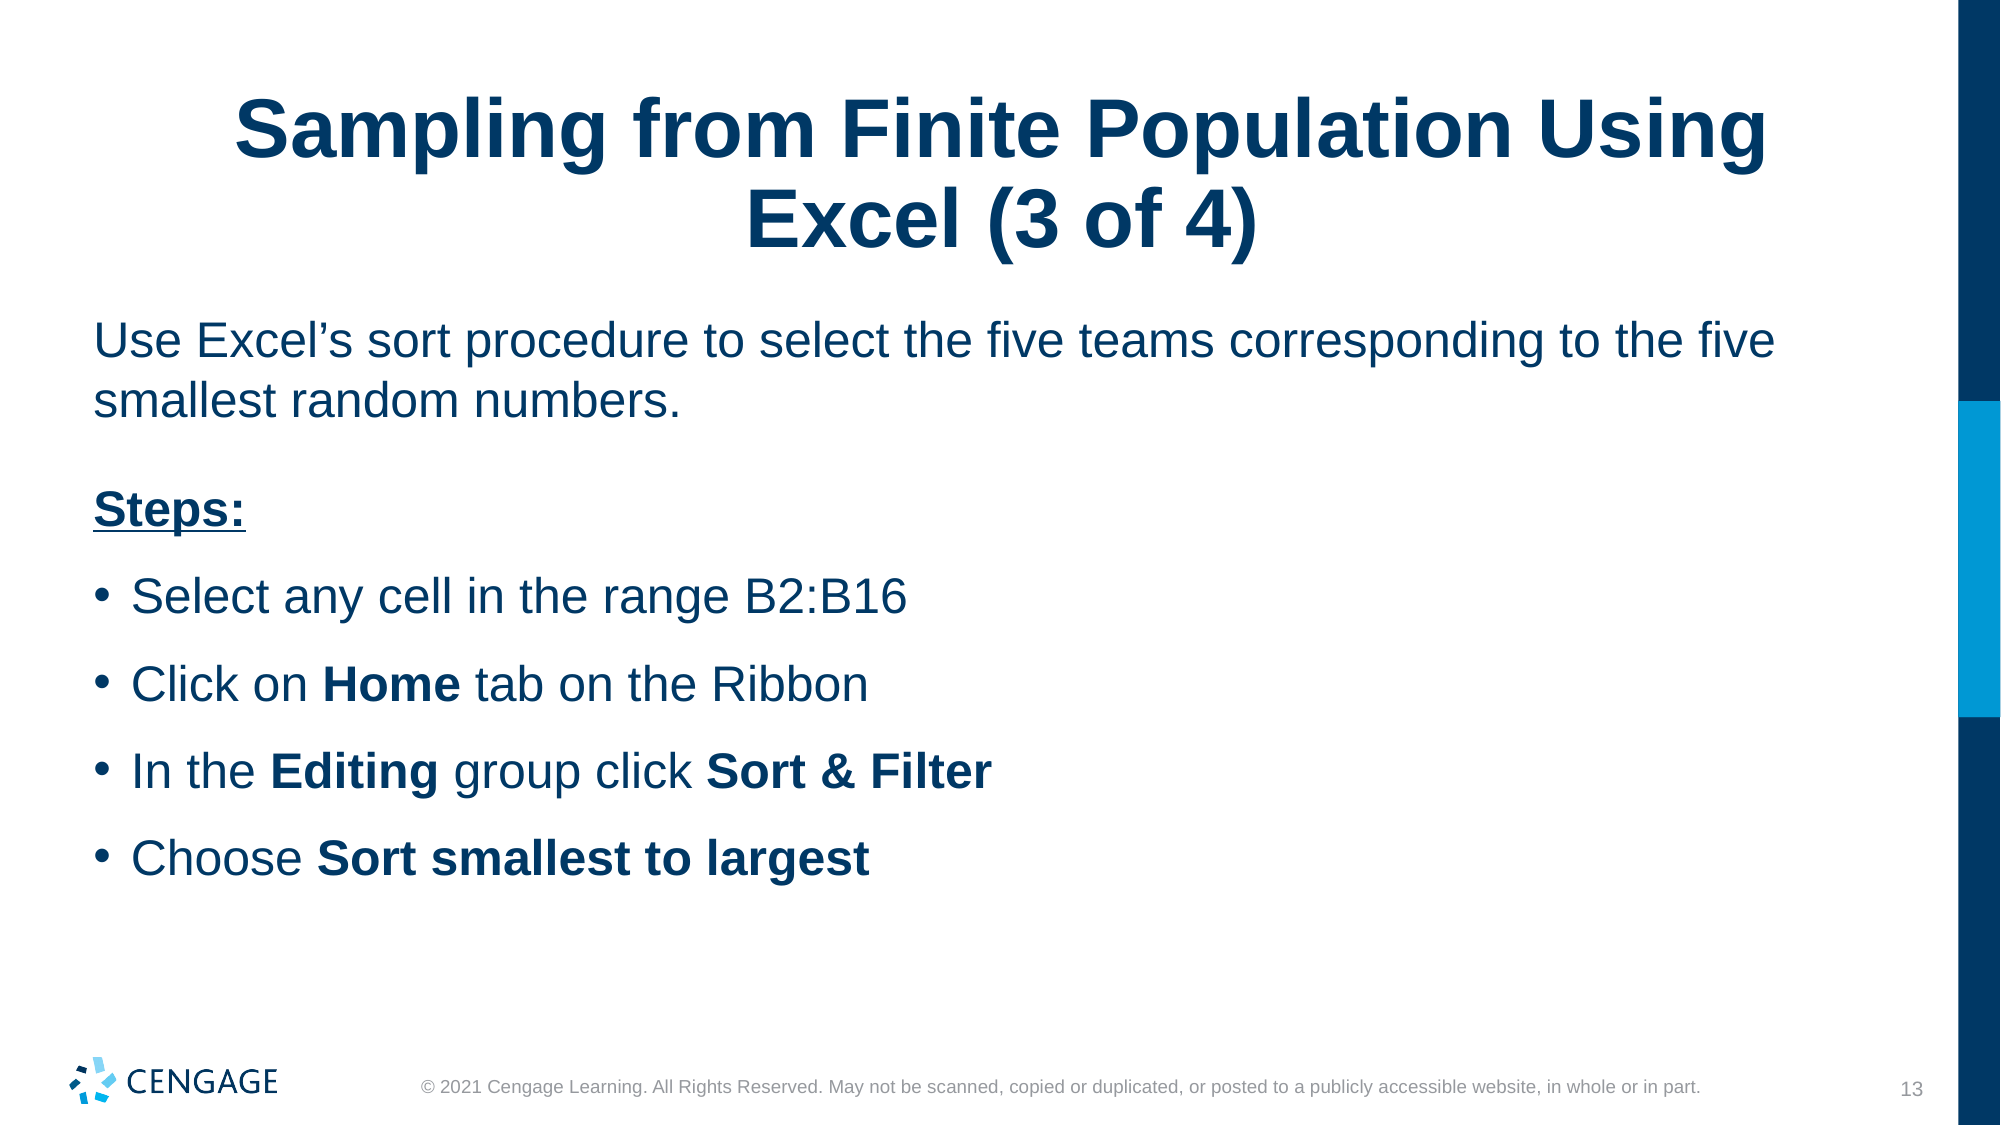

# Sampling from Finite Population Using Excel (3 of 4)
Use Excel’s sort procedure to select the five teams corresponding to the five smallest random numbers.
Steps:
Select any cell in the range B2:B16
Click on Home tab on the Ribbon
In the Editing group click Sort & Filter
Choose Sort smallest to largest